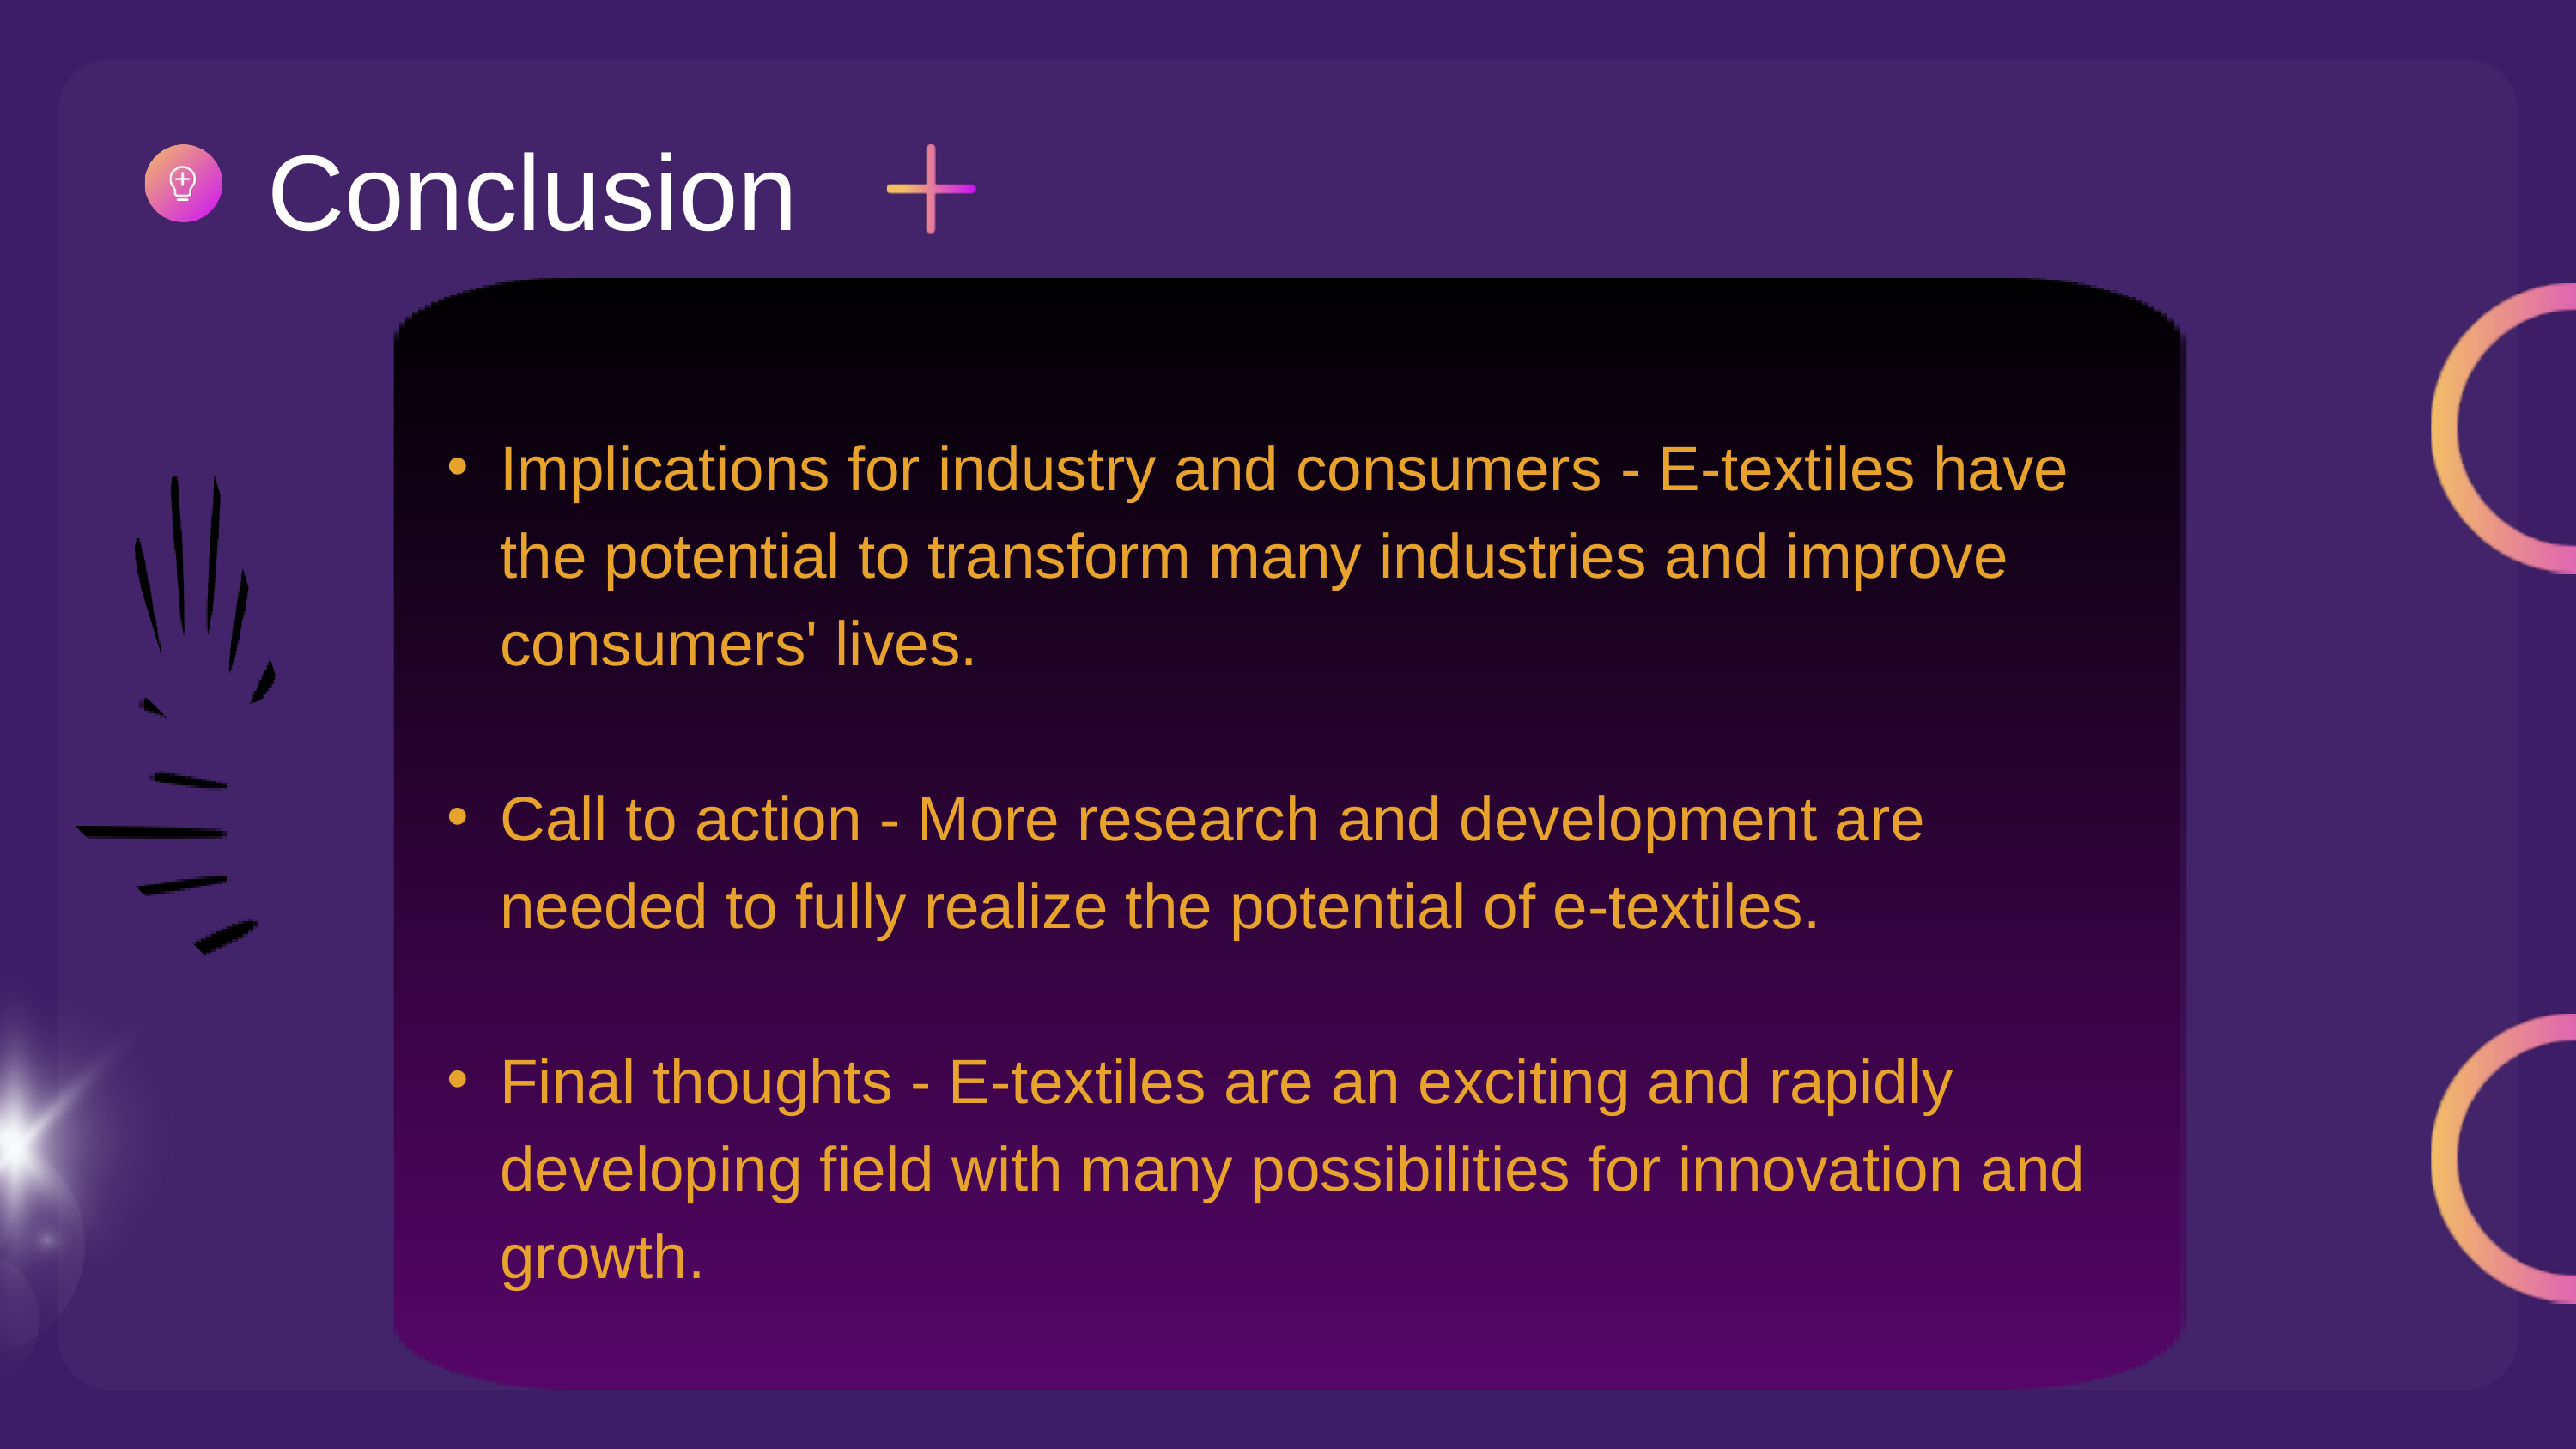

Conclusion

Implications for industry and consumers - E-textiles have the potential to transform many industries and improve consumers' lives.

Call to action - More research and development are needed to fully realize the potential of e-textiles.

Final thoughts - E-textiles are an exciting and rapidly developing field with many possibilities for innovation and growth.